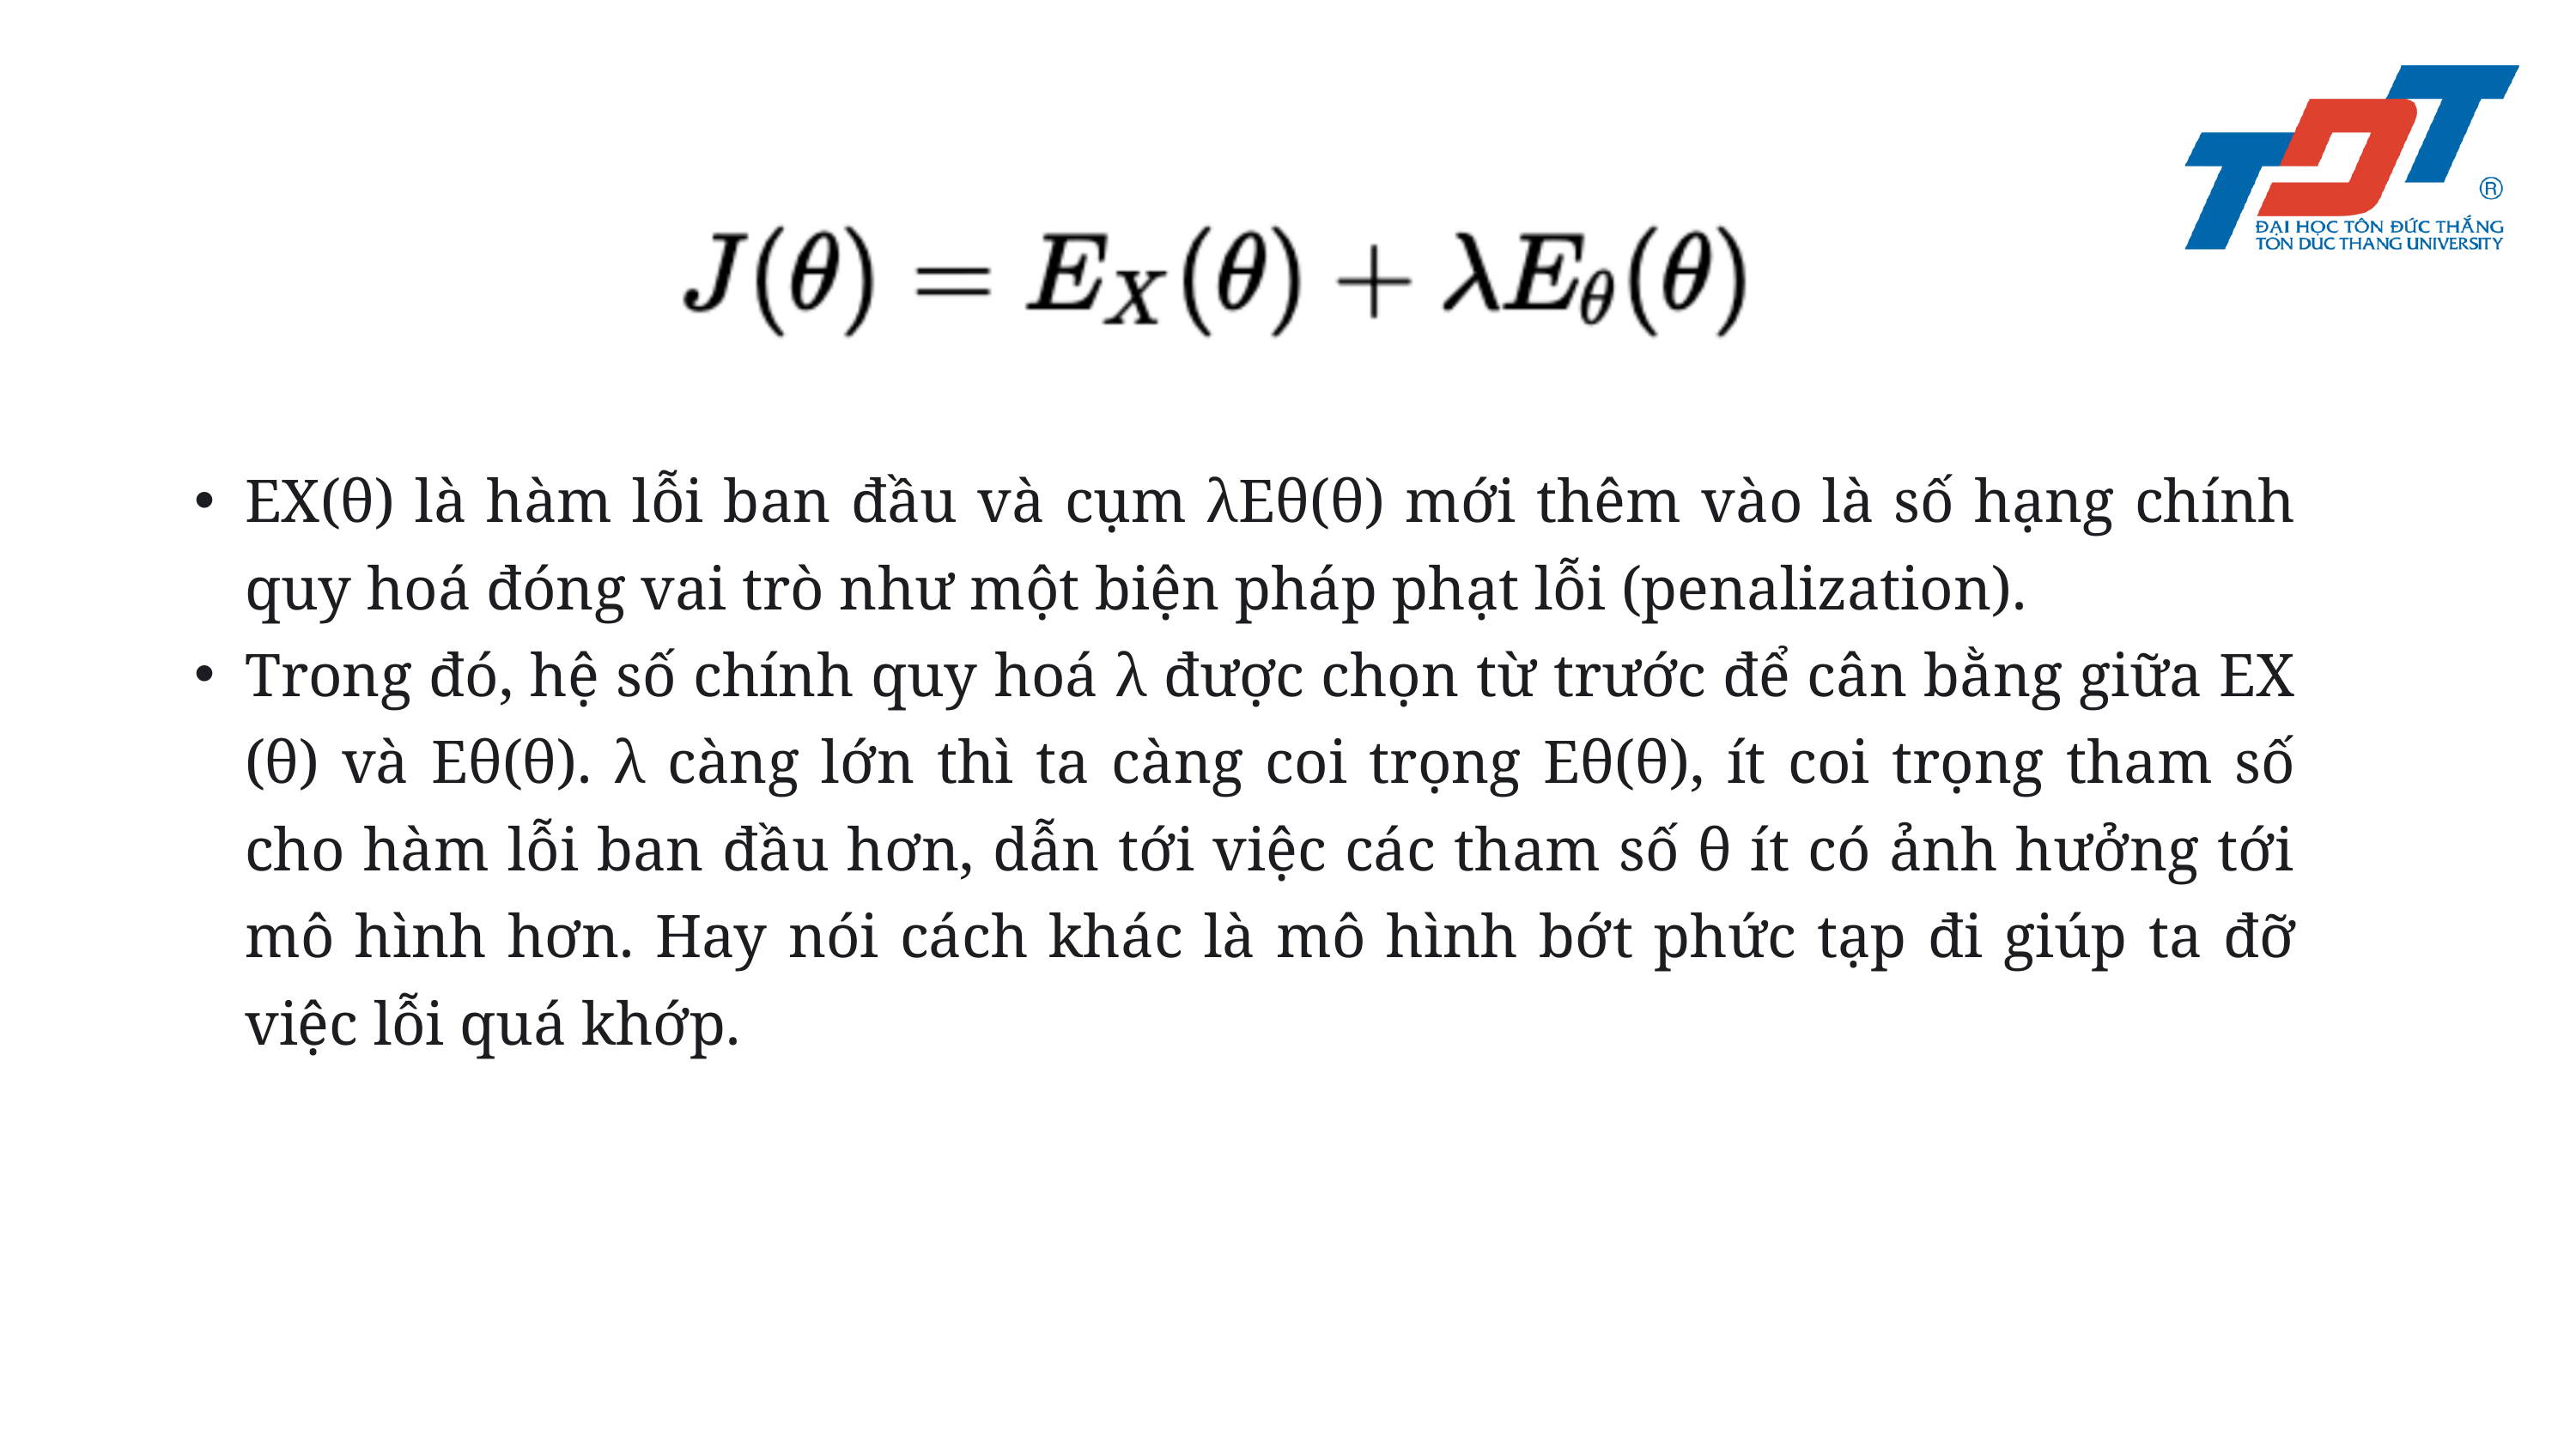

EX​(θ) là hàm lỗi ban đầu và cụm λEθ​(θ) mới thêm vào là số hạng chính quy hoá đóng vai trò như một biện pháp phạt lỗi (penalization).
Trong đó, hệ số chính quy hoá λ được chọn từ trước để cân bằng giữa EX​(θ) và Eθ​(θ). λ càng lớn thì ta càng coi trọng Eθ​(θ), ít coi trọng tham số cho hàm lỗi ban đầu hơn, dẫn tới việc các tham số θ ít có ảnh hưởng tới mô hình hơn. Hay nói cách khác là mô hình bớt phức tạp đi giúp ta đỡ việc lỗi quá khớp.